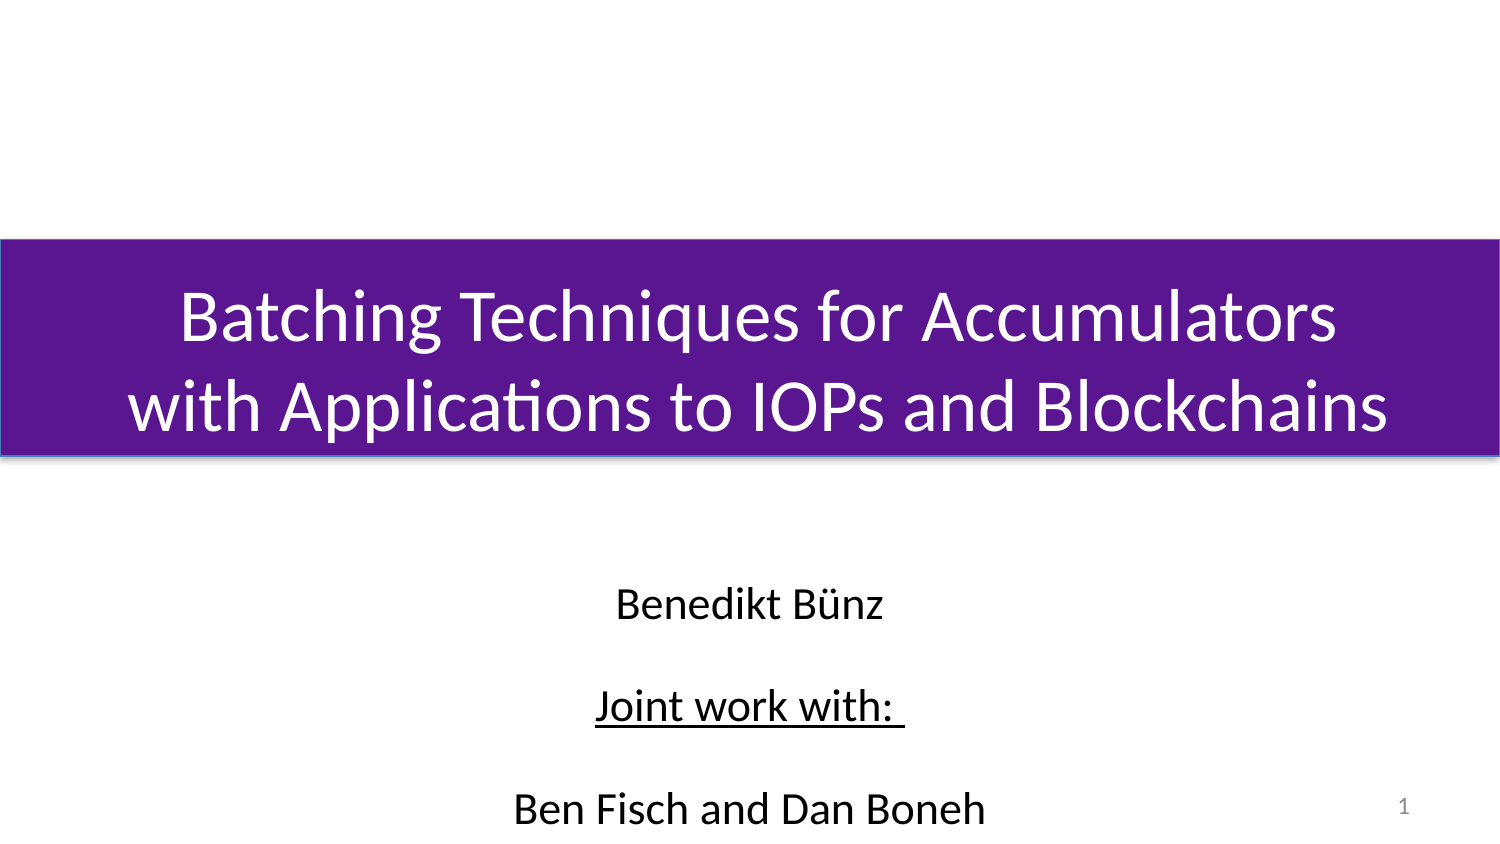

# Batching Techniques for Accumulators with Applications to IOPs and Blockchains
Benedikt Bünz
Joint work with:
Ben Fisch and Dan Boneh
1